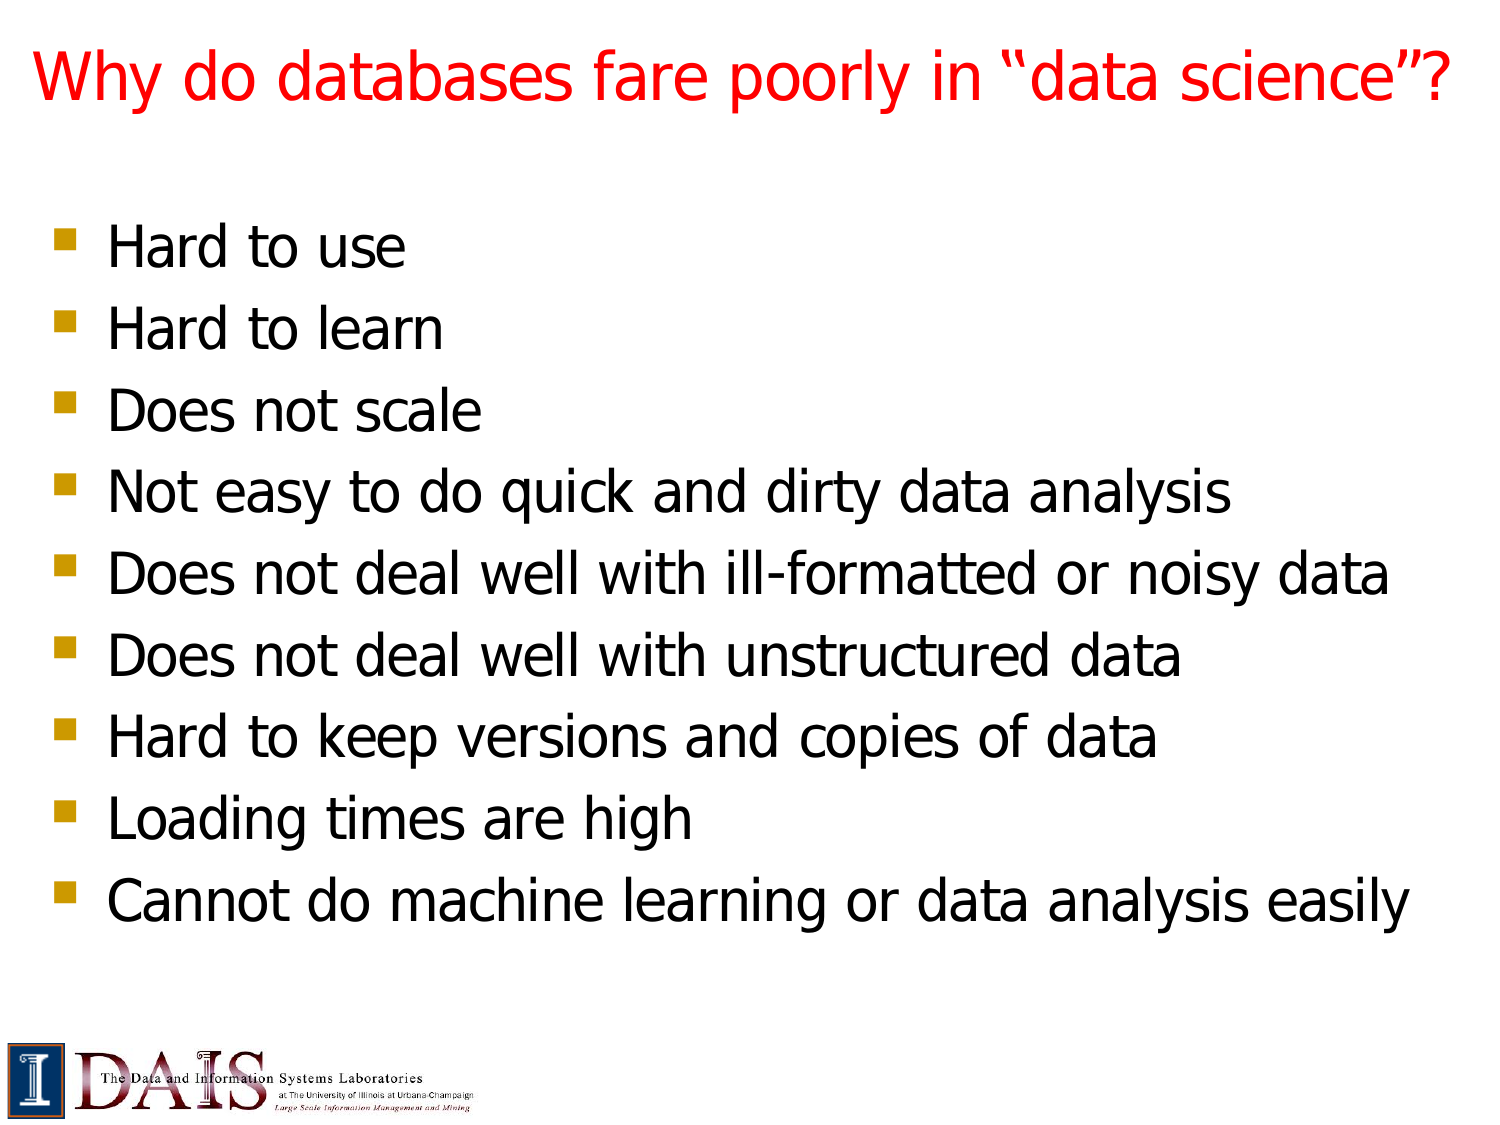

# Why do databases fare poorly in “data science”?
Hard to use
Hard to learn
Does not scale
Not easy to do quick and dirty data analysis
Does not deal well with ill-formatted or noisy data
Does not deal well with unstructured data
Hard to keep versions and copies of data
Loading times are high
Cannot do machine learning or data analysis easily